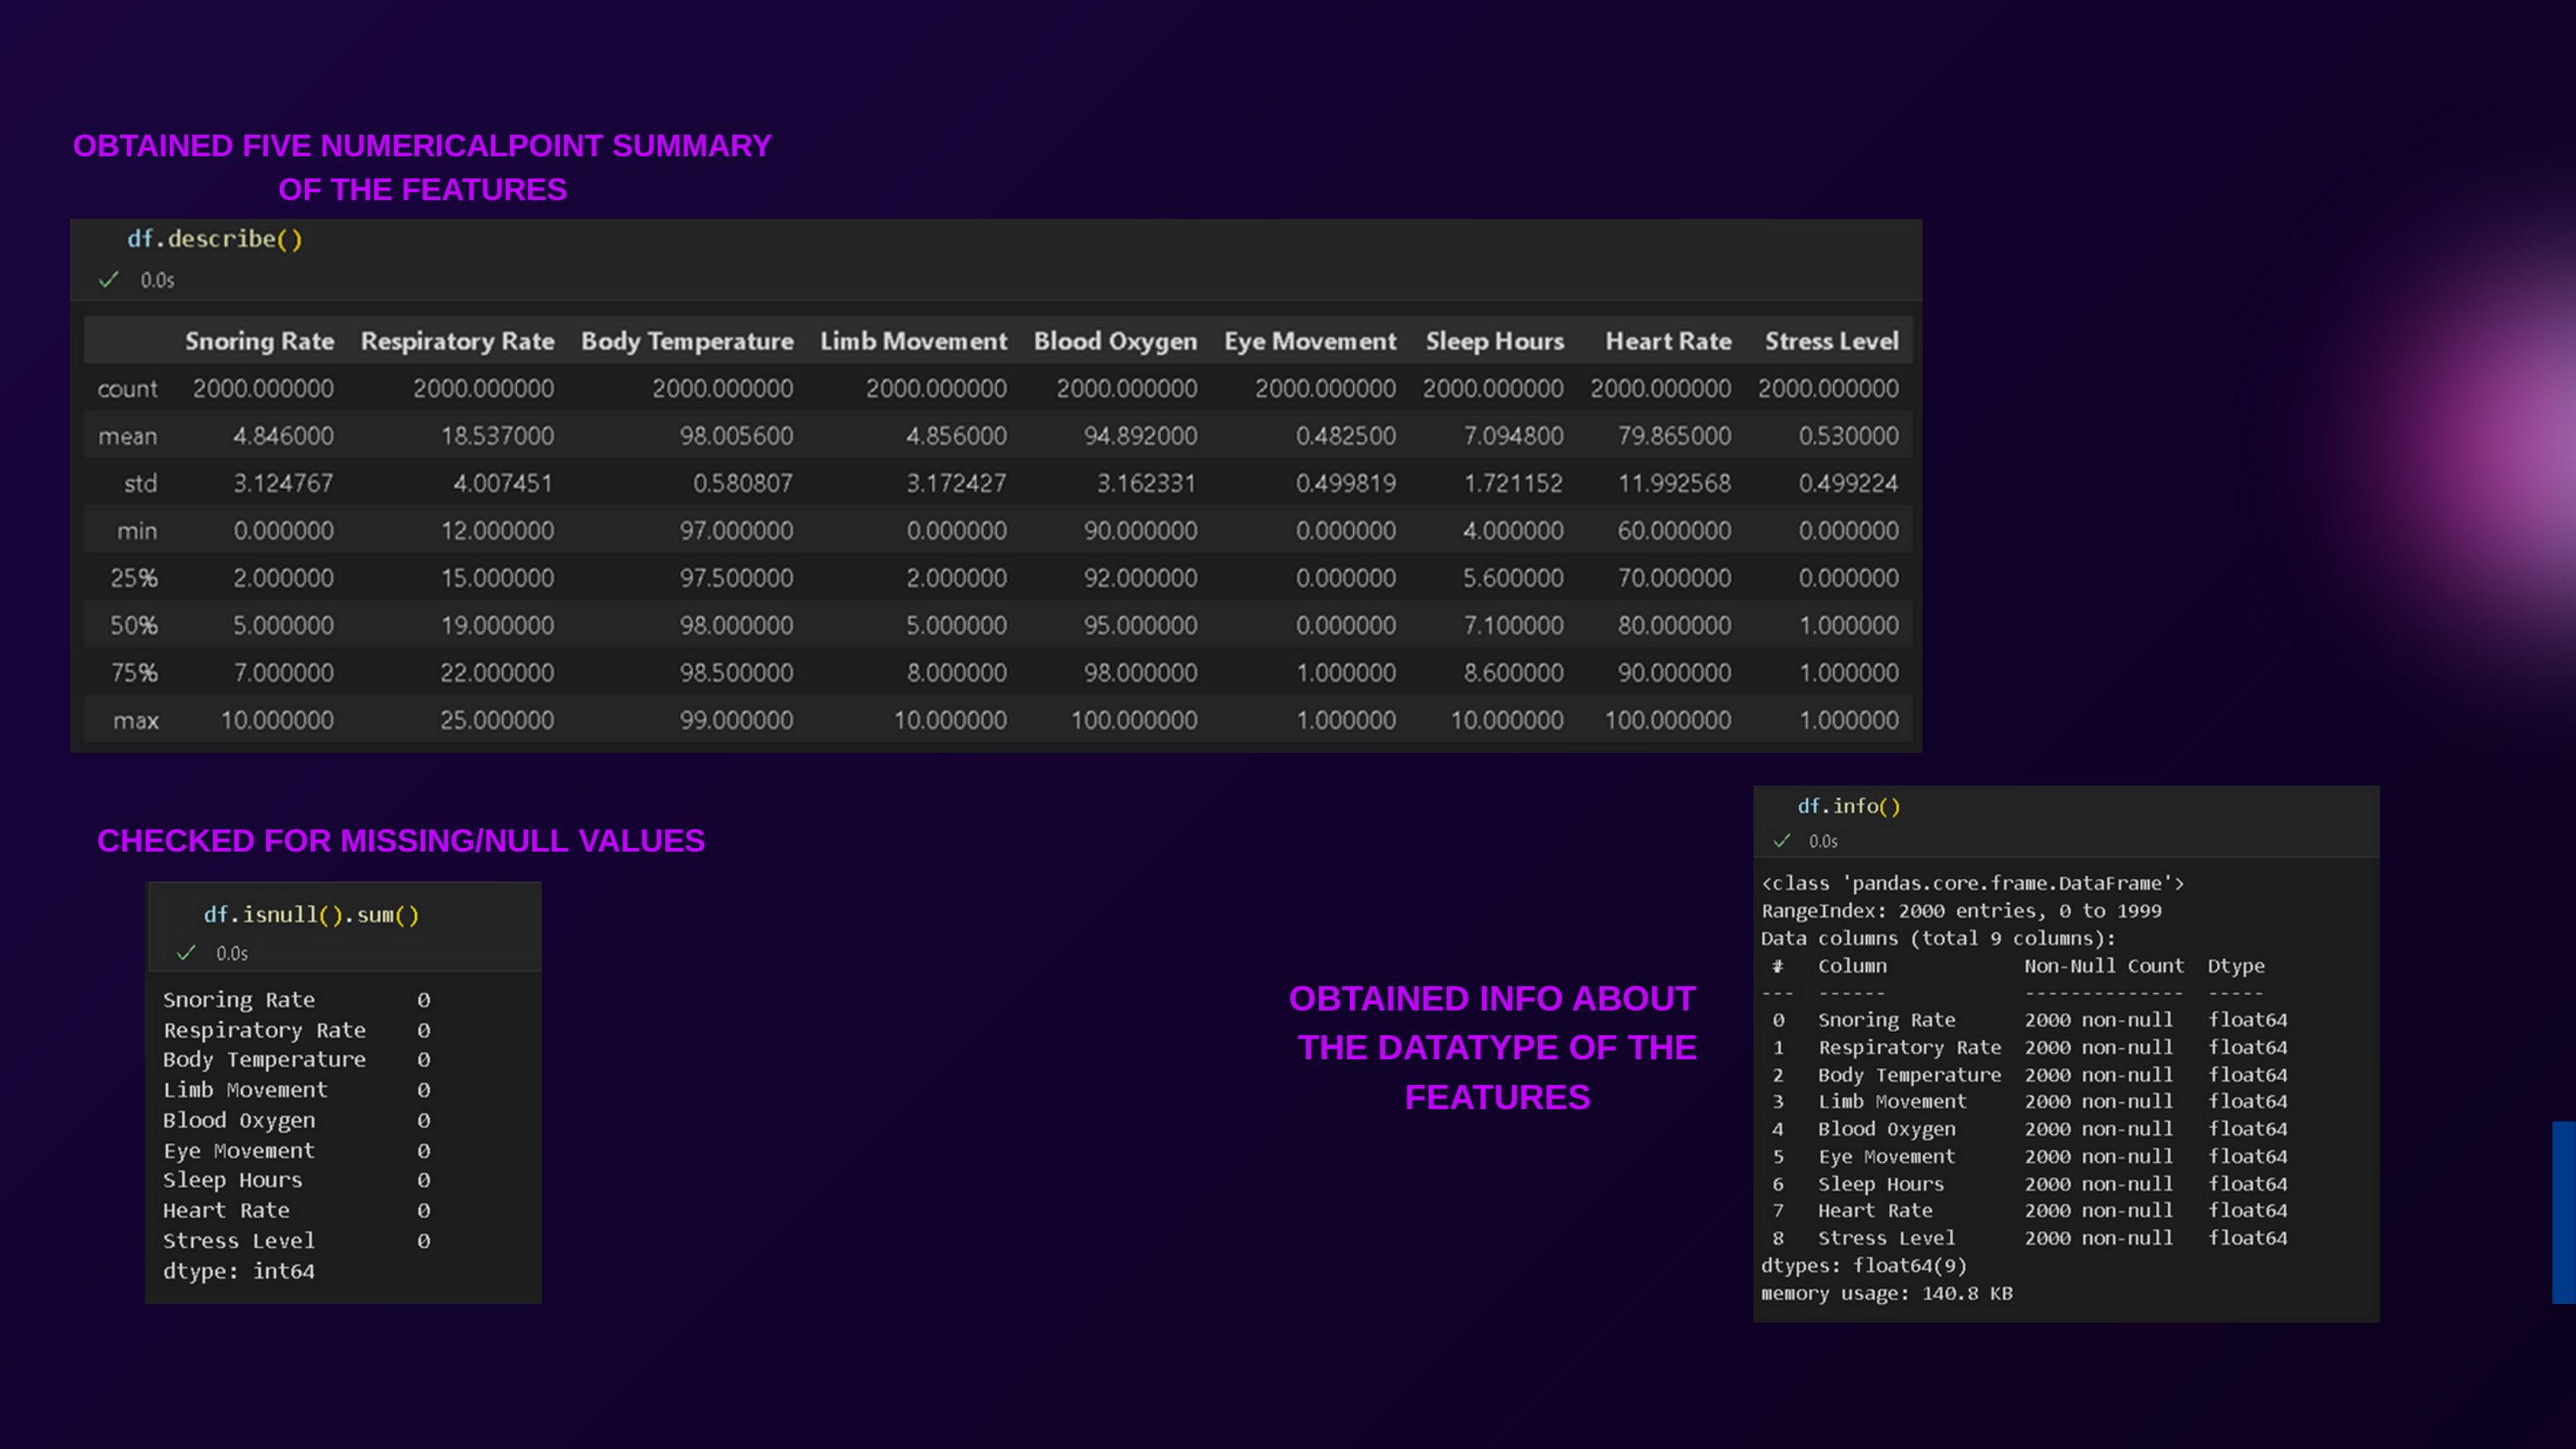

OBTAINED FIVE NUMERICALPOINT SUMMARY
OF THE FEATURES

CHECKED FOR MISSING/NULL VALUES

OBTAINED INFO ABOUT
THE DATATYPE OF THE
FEATURES